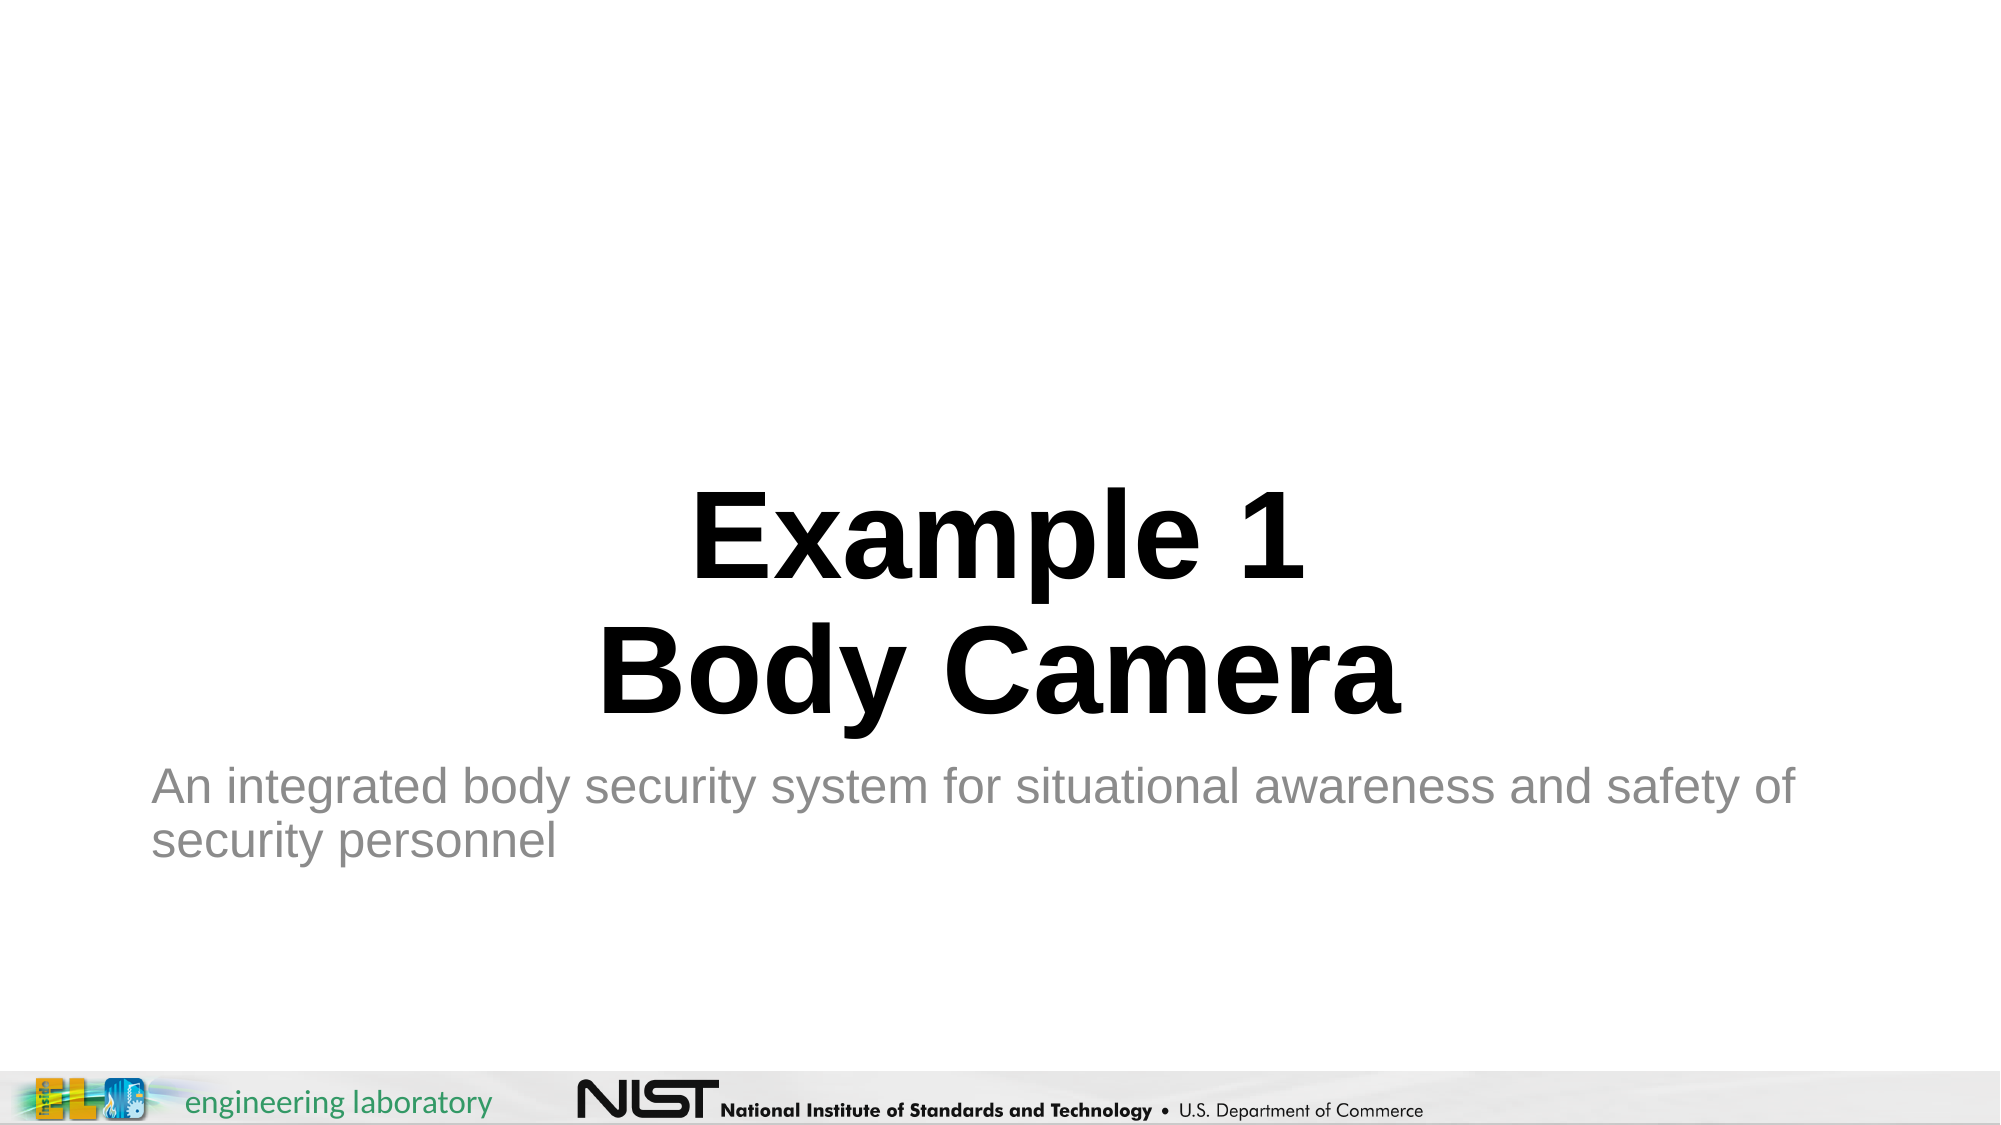

# Example 1 Body Camera
An integrated body security system for situational awareness and safety of security personnel